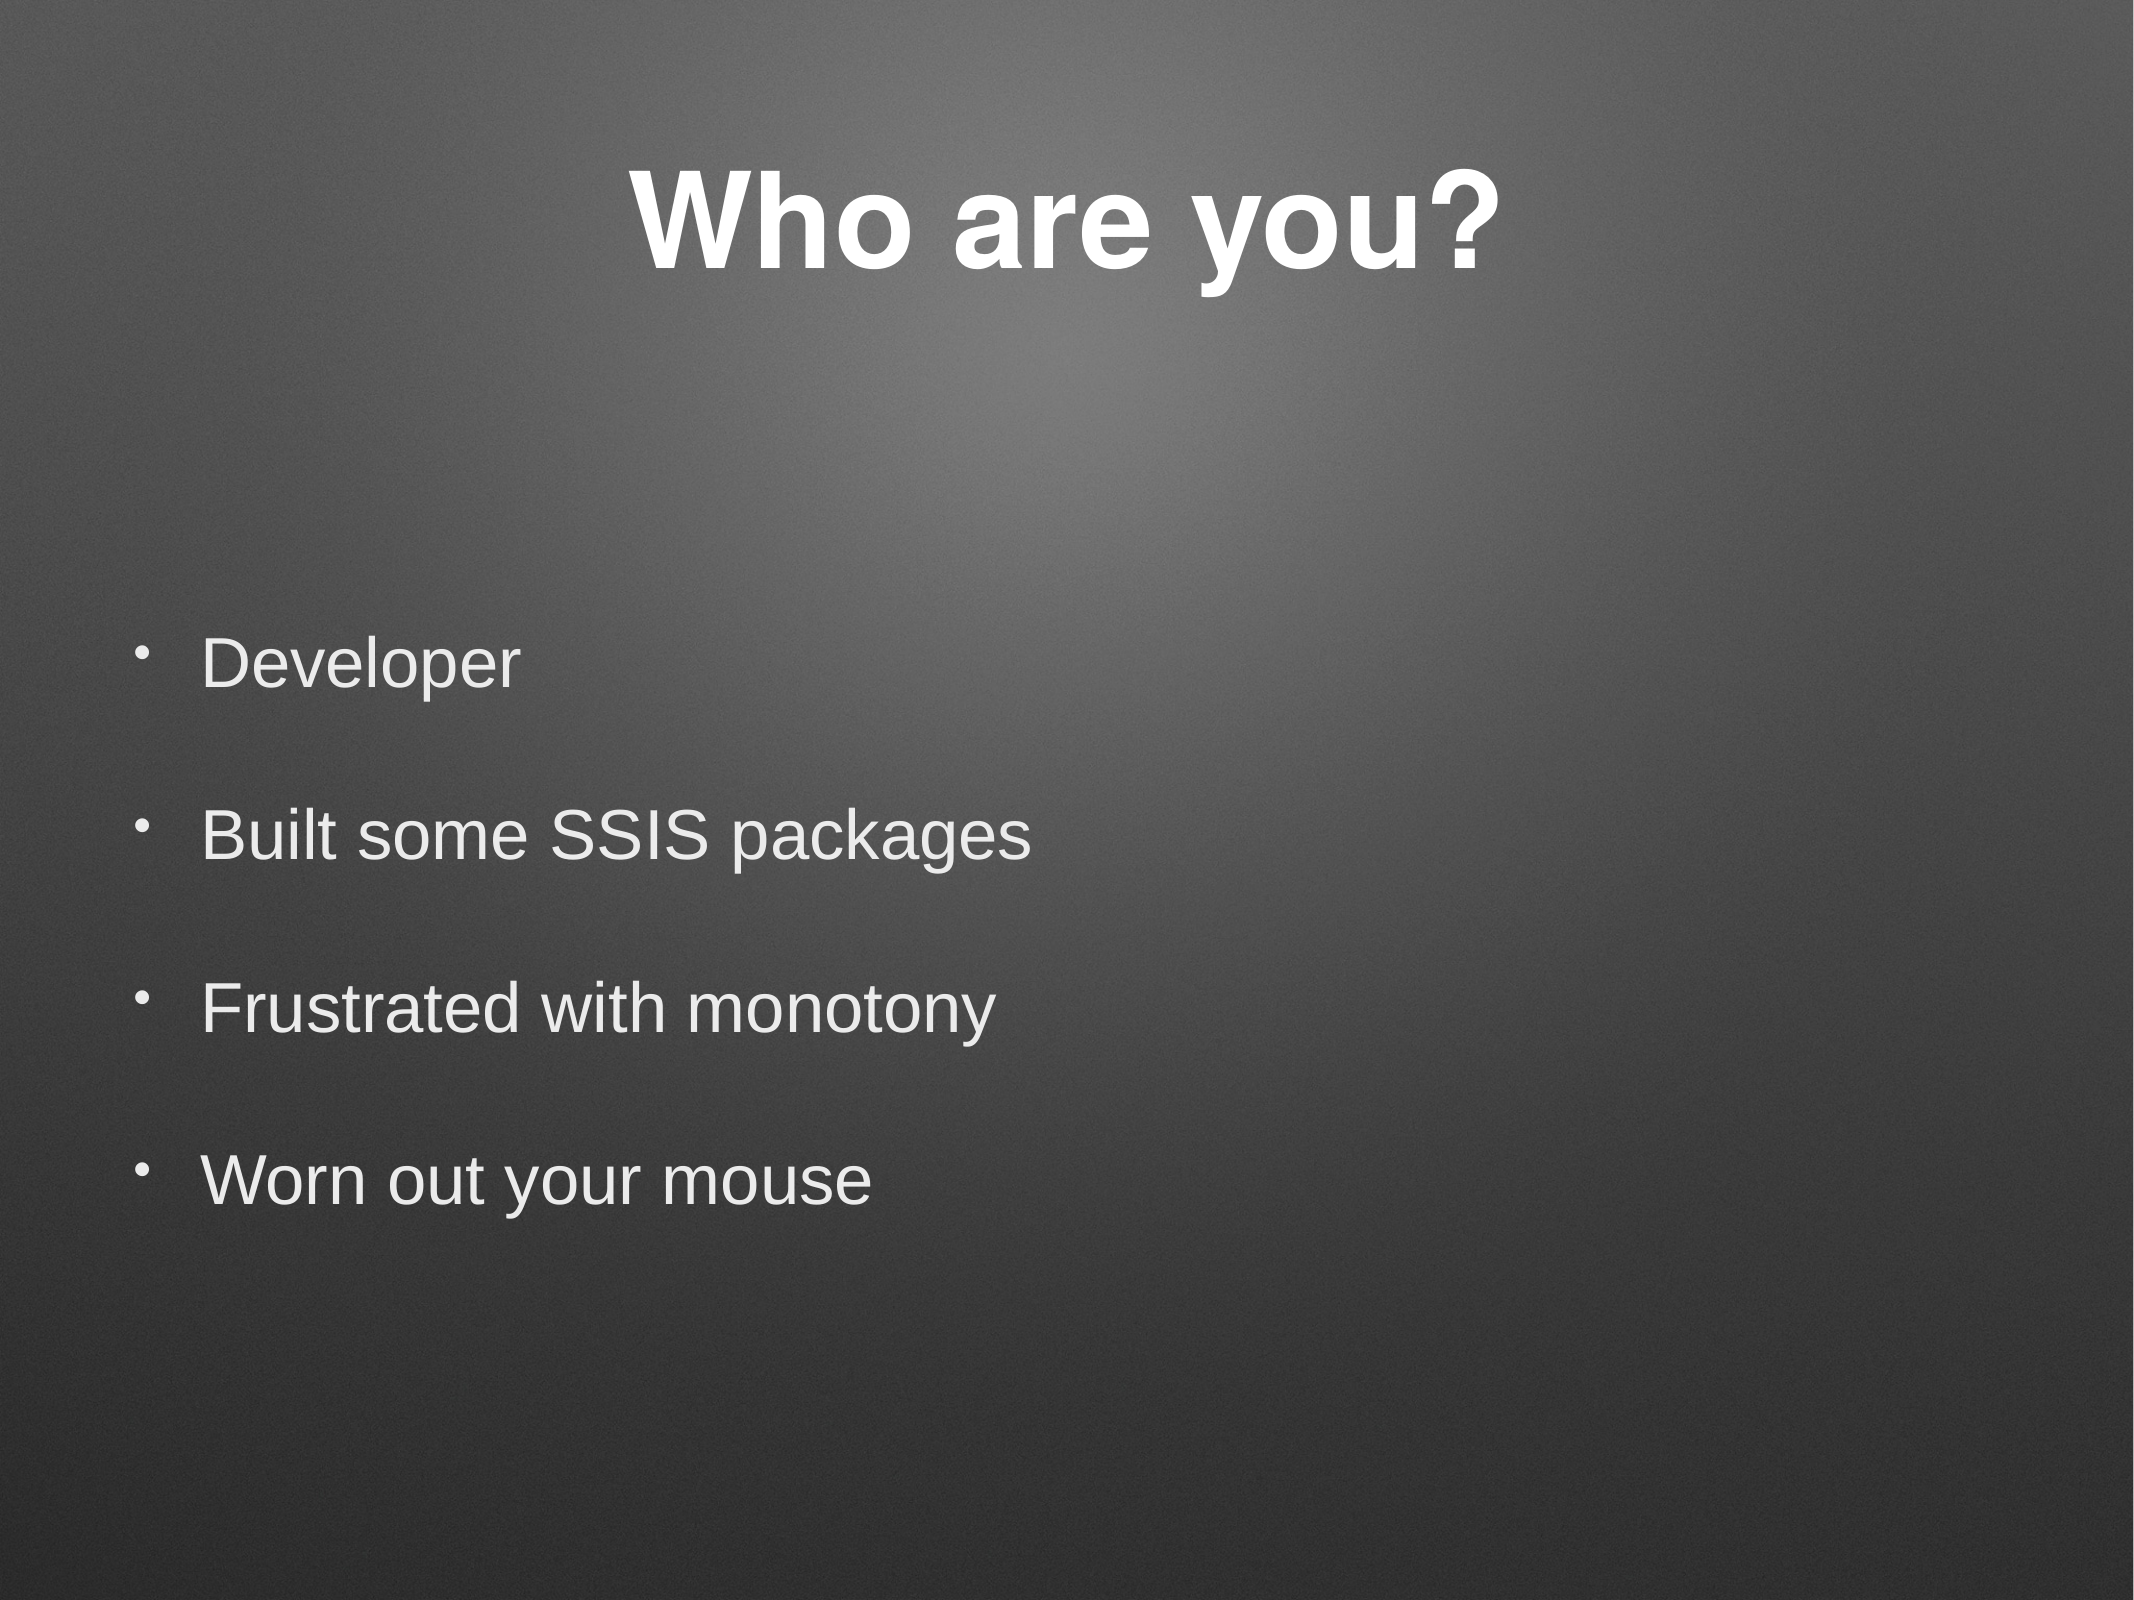

# Who are you?
Developer
Built some SSIS packages
Frustrated with monotony
Worn out your mouse